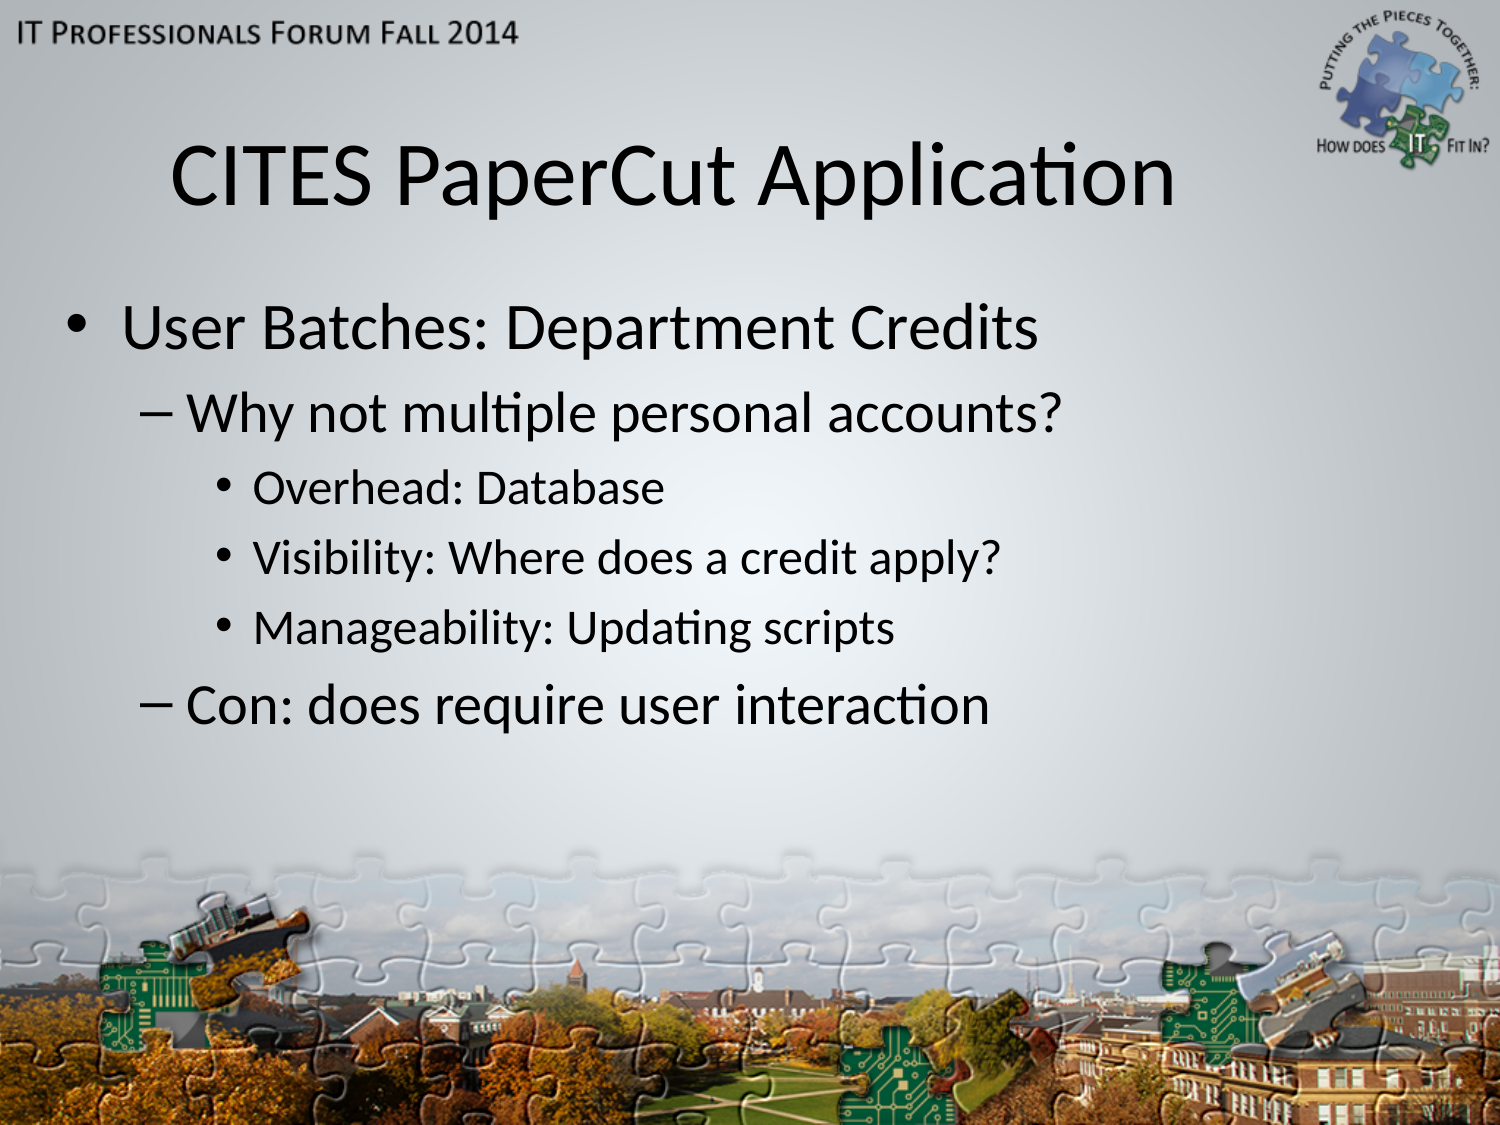

# CITES PaperCut Application
User Batches: Department Credits
Why not multiple personal accounts?
Overhead: Database
Visibility: Where does a credit apply?
Manageability: Updating scripts
Con: does require user interaction